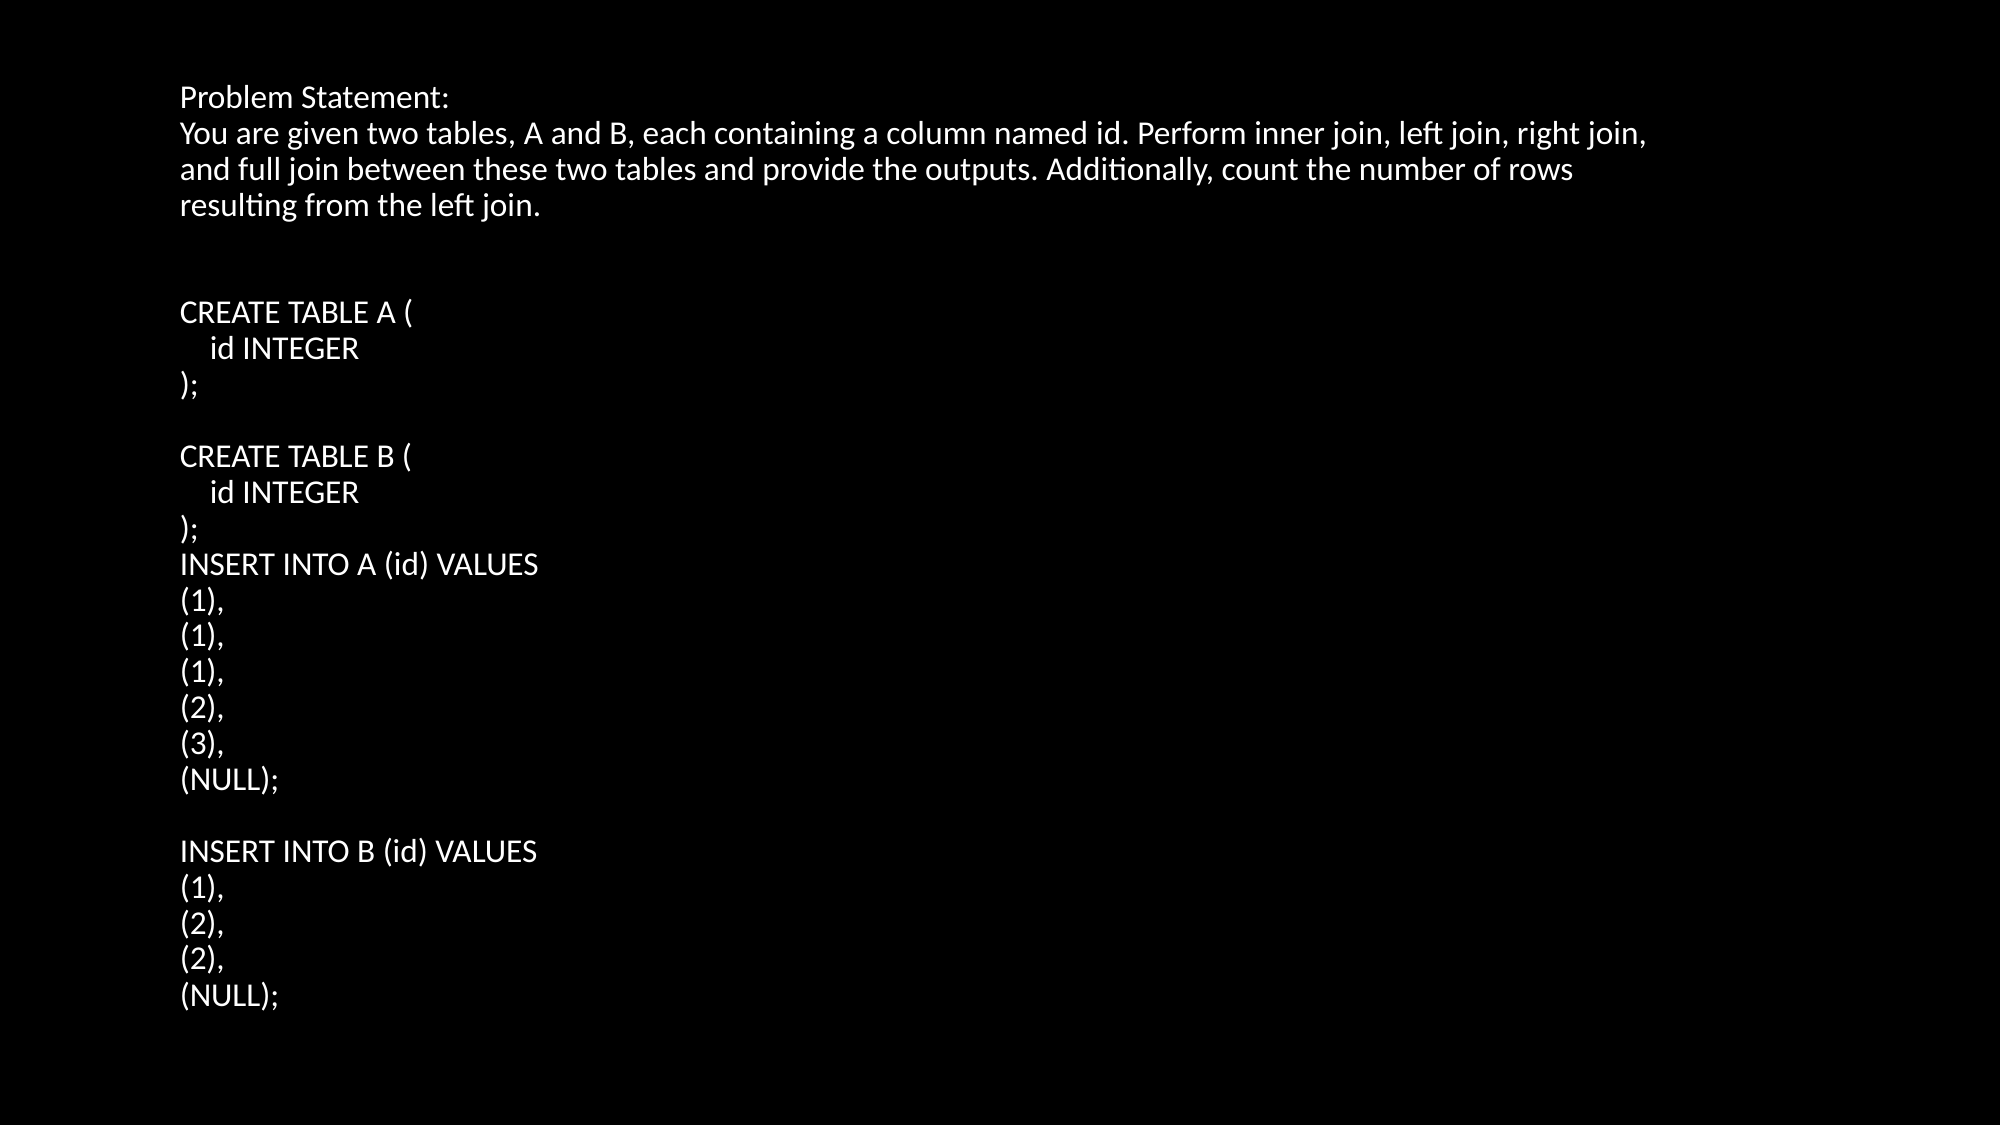

Problem Statement:
You are given two tables, A and B, each containing a column named id. Perform inner join, left join, right join, and full join between these two tables and provide the outputs. Additionally, count the number of rows resulting from the left join.

CREATE TABLE A (
    id INTEGER
);

CREATE TABLE B (
    id INTEGER
);
INSERT INTO A (id) VALUES
(1),
(1),
(1),
(2),
(3),
(NULL);

INSERT INTO B (id) VALUES
(1),
(2),
(2),
(NULL);